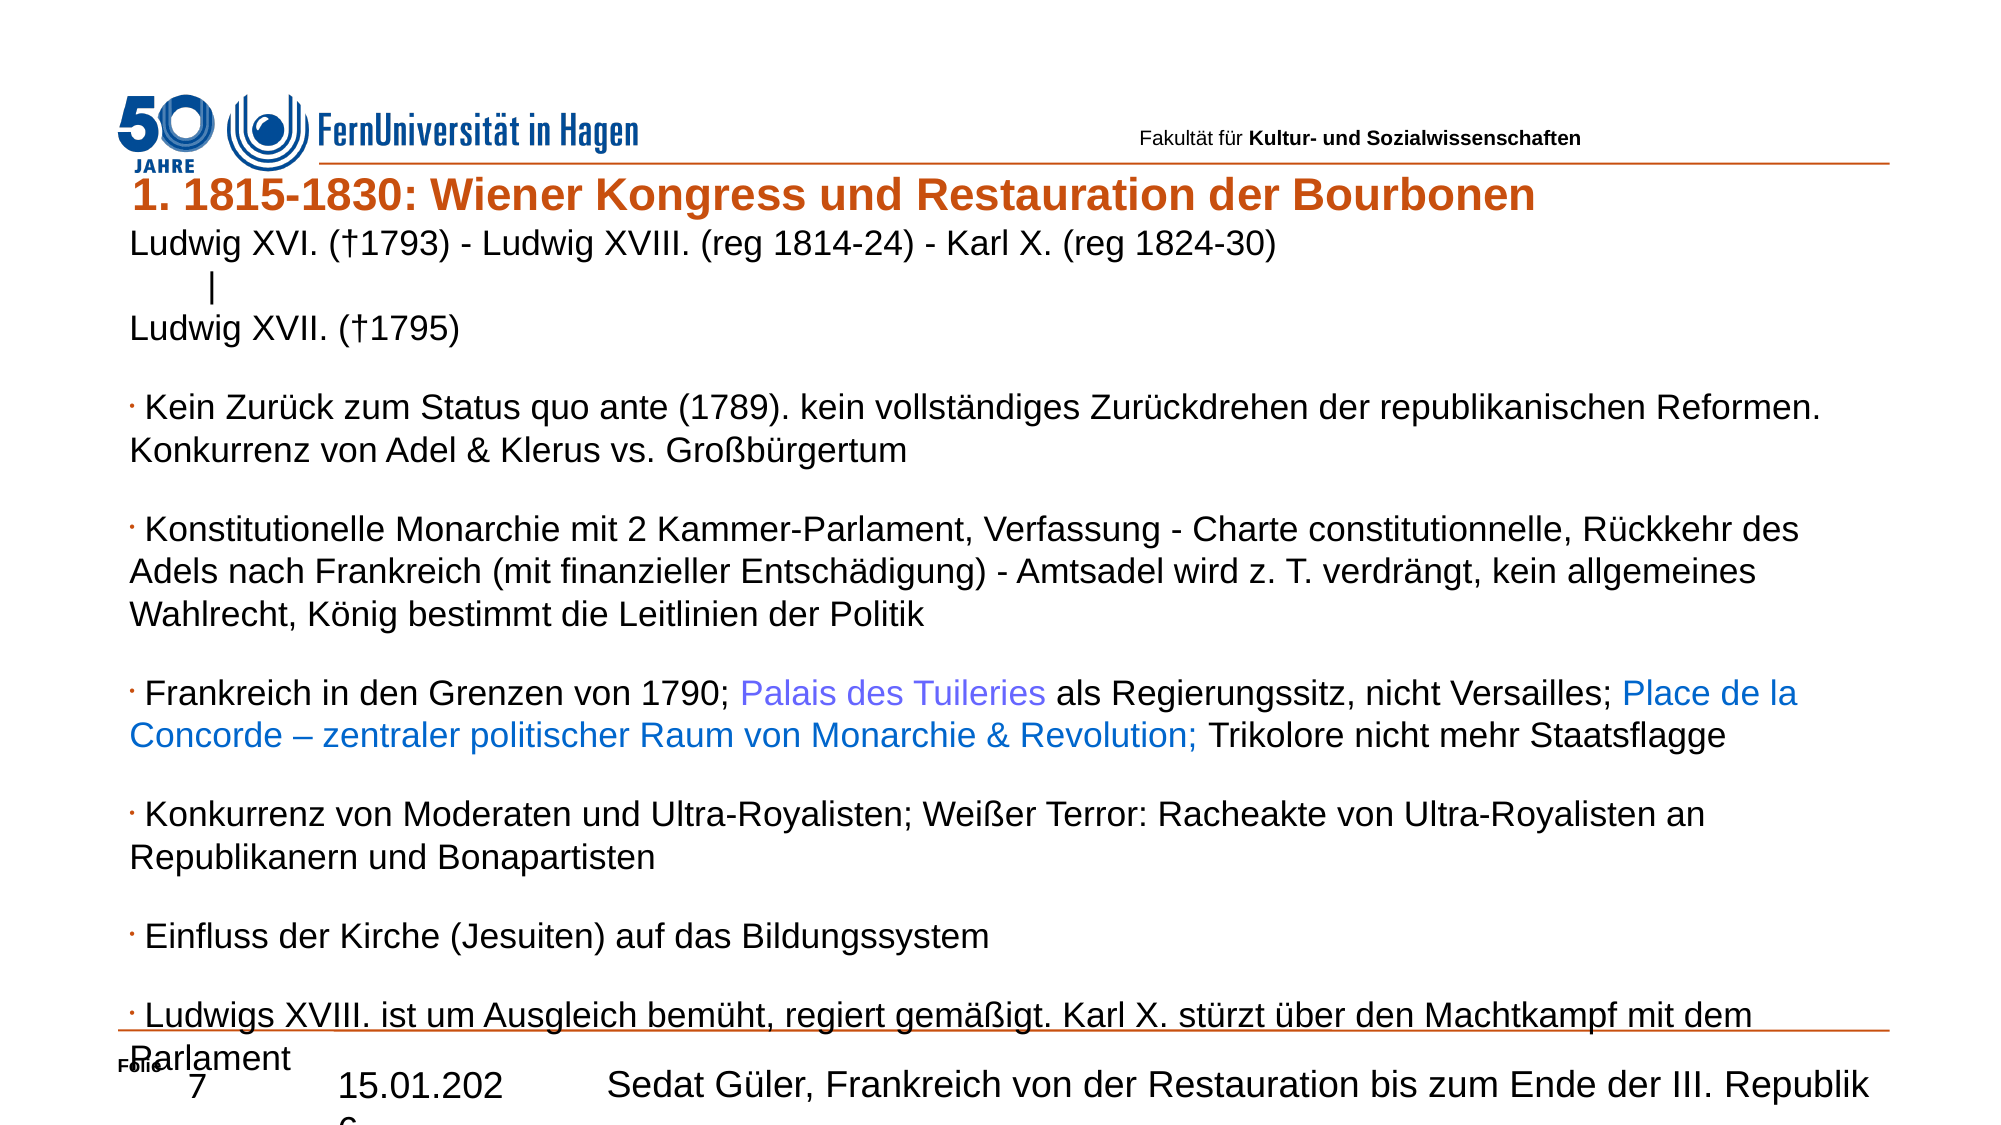

1. 1815-1830: Wiener Kongress und Restauration der Bourbonen
Ludwig XVI. (†1793) - Ludwig XVIII. (reg 1814-24) - Karl X. (reg 1824-30)
        |
Ludwig XVII. (†1795)
 Kein Zurück zum Status quo ante (1789). kein vollständiges Zurückdrehen der republikanischen Reformen. Konkurrenz von Adel & Klerus vs. Großbürgertum
 Konstitutionelle Monarchie mit 2 Kammer-Parlament, Verfassung - Charte constitutionnelle, Rückkehr des Adels nach Frankreich (mit finanzieller Entschädigung) - Amtsadel wird z. T. verdrängt, kein allgemeines Wahlrecht, König bestimmt die Leitlinien der Politik
 Frankreich in den Grenzen von 1790; Palais des Tuileries als Regierungssitz, nicht Versailles; Place de la Concorde – zentraler politischer Raum von Monarchie & Revolution; Trikolore nicht mehr Staatsflagge
 Konkurrenz von Moderaten und Ultra-Royalisten; Weißer Terror: Racheakte von Ultra-Royalisten an Republikanern und Bonapartisten
 Einfluss der Kirche (Jesuiten) auf das Bildungssystem
 Ludwigs XVIII. ist um Ausgleich bemüht, regiert gemäßigt. Karl X. stürzt über den Machtkampf mit dem Parlament

Sedat Güler, Frankreich von der Restauration bis zum Ende der III. Republik
7
15.01.2026